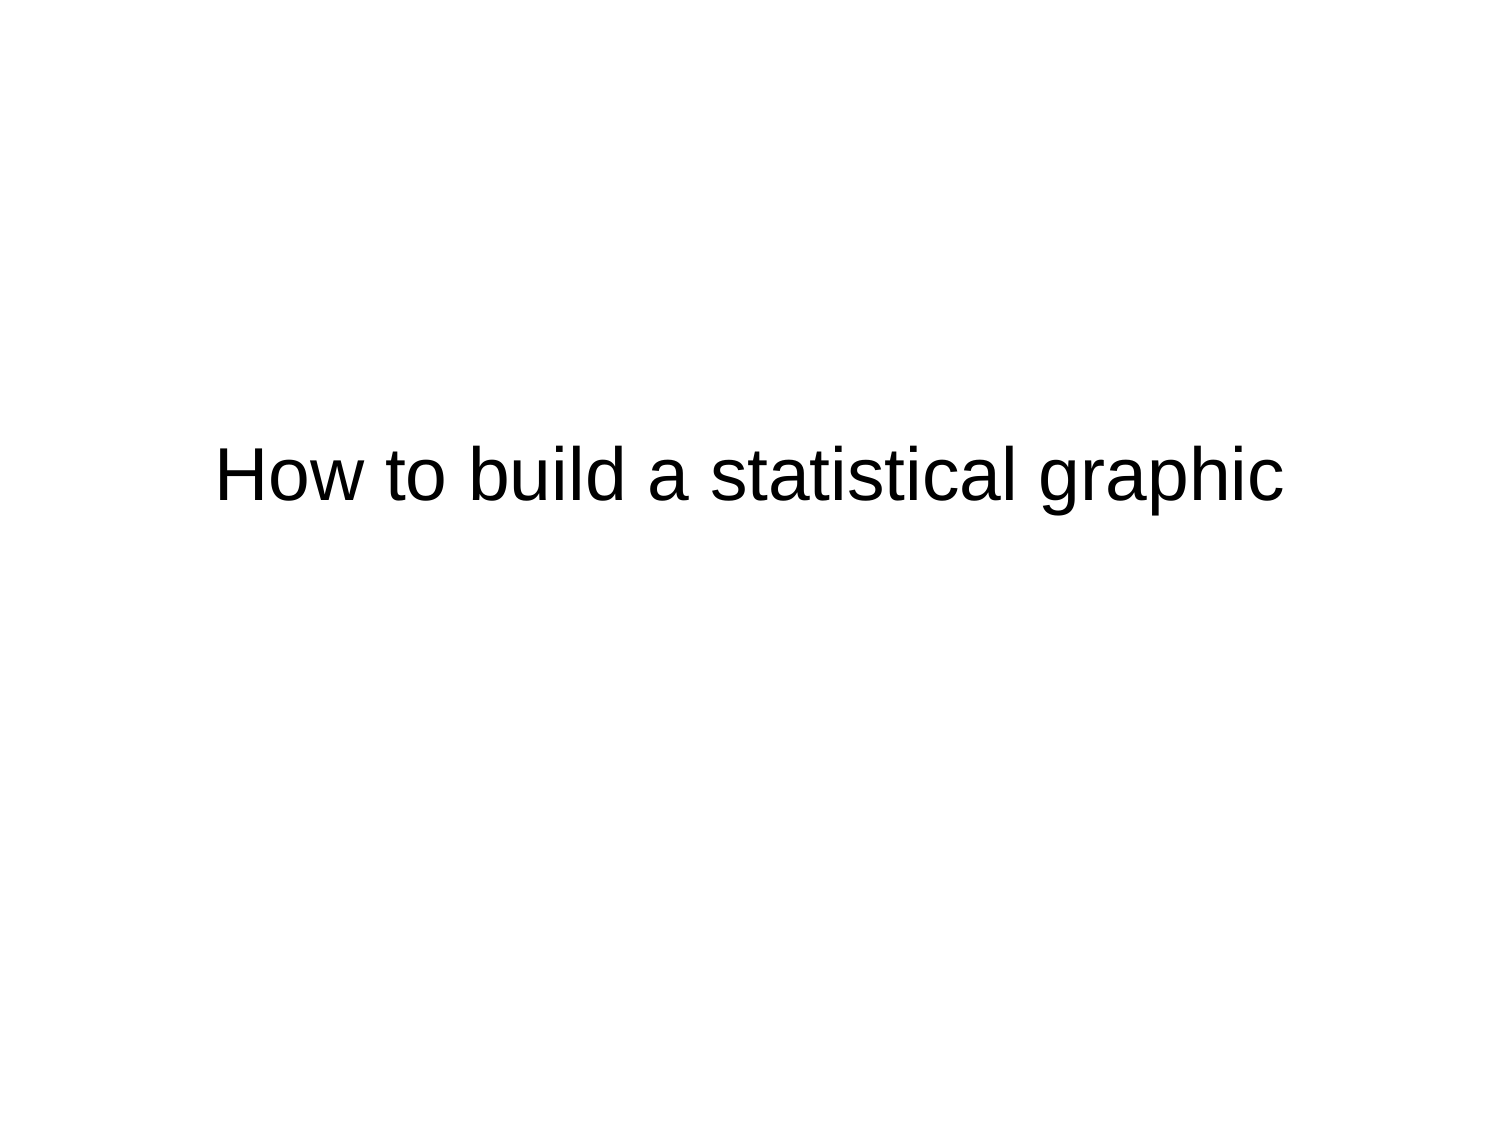

# How to build a statistical graphic